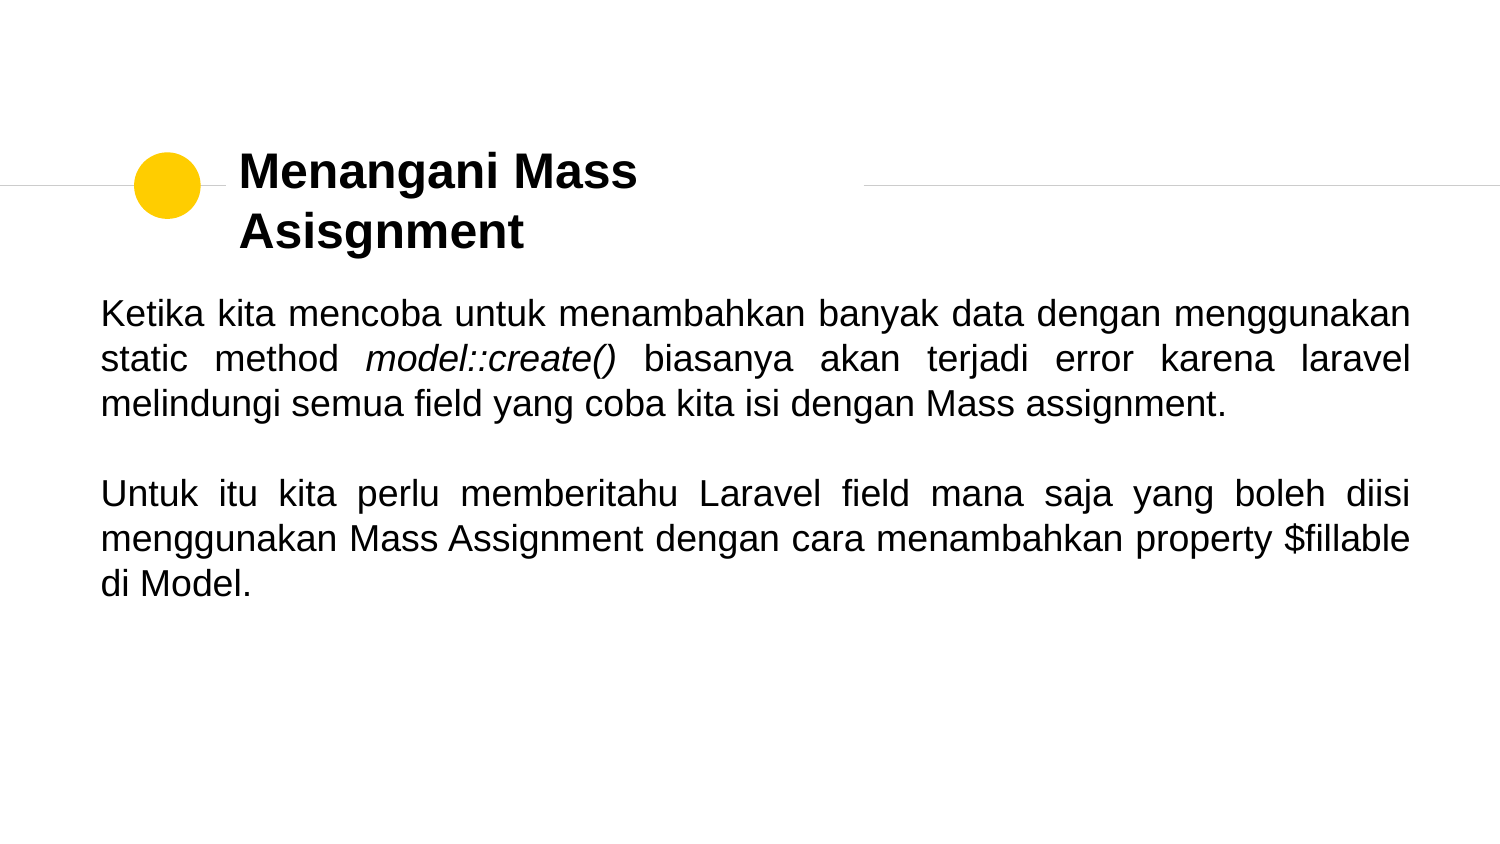

# Menangani Mass Asisgnment
Ketika kita mencoba untuk menambahkan banyak data dengan menggunakan static method model::create() biasanya akan terjadi error karena laravel melindungi semua field yang coba kita isi dengan Mass assignment.

Untuk itu kita perlu memberitahu Laravel field mana saja yang boleh diisi menggunakan Mass Assignment dengan cara menambahkan property $fillable di Model.